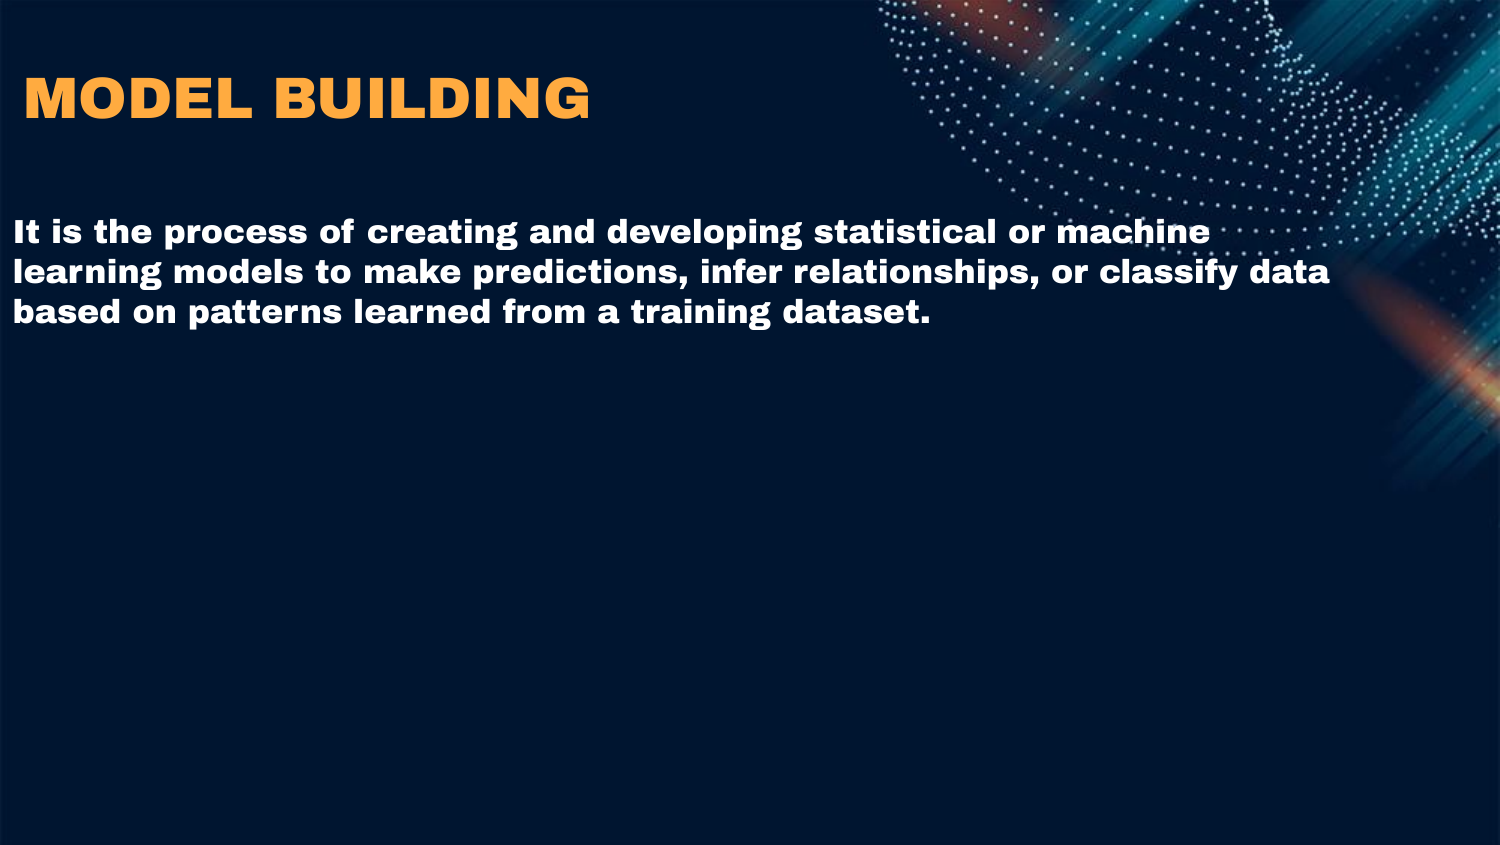

# MODEL BUILDING
It is the process of creating and developing statistical or machine learning models to make predictions, infer relationships, or classify data based on patterns learned from a training dataset.